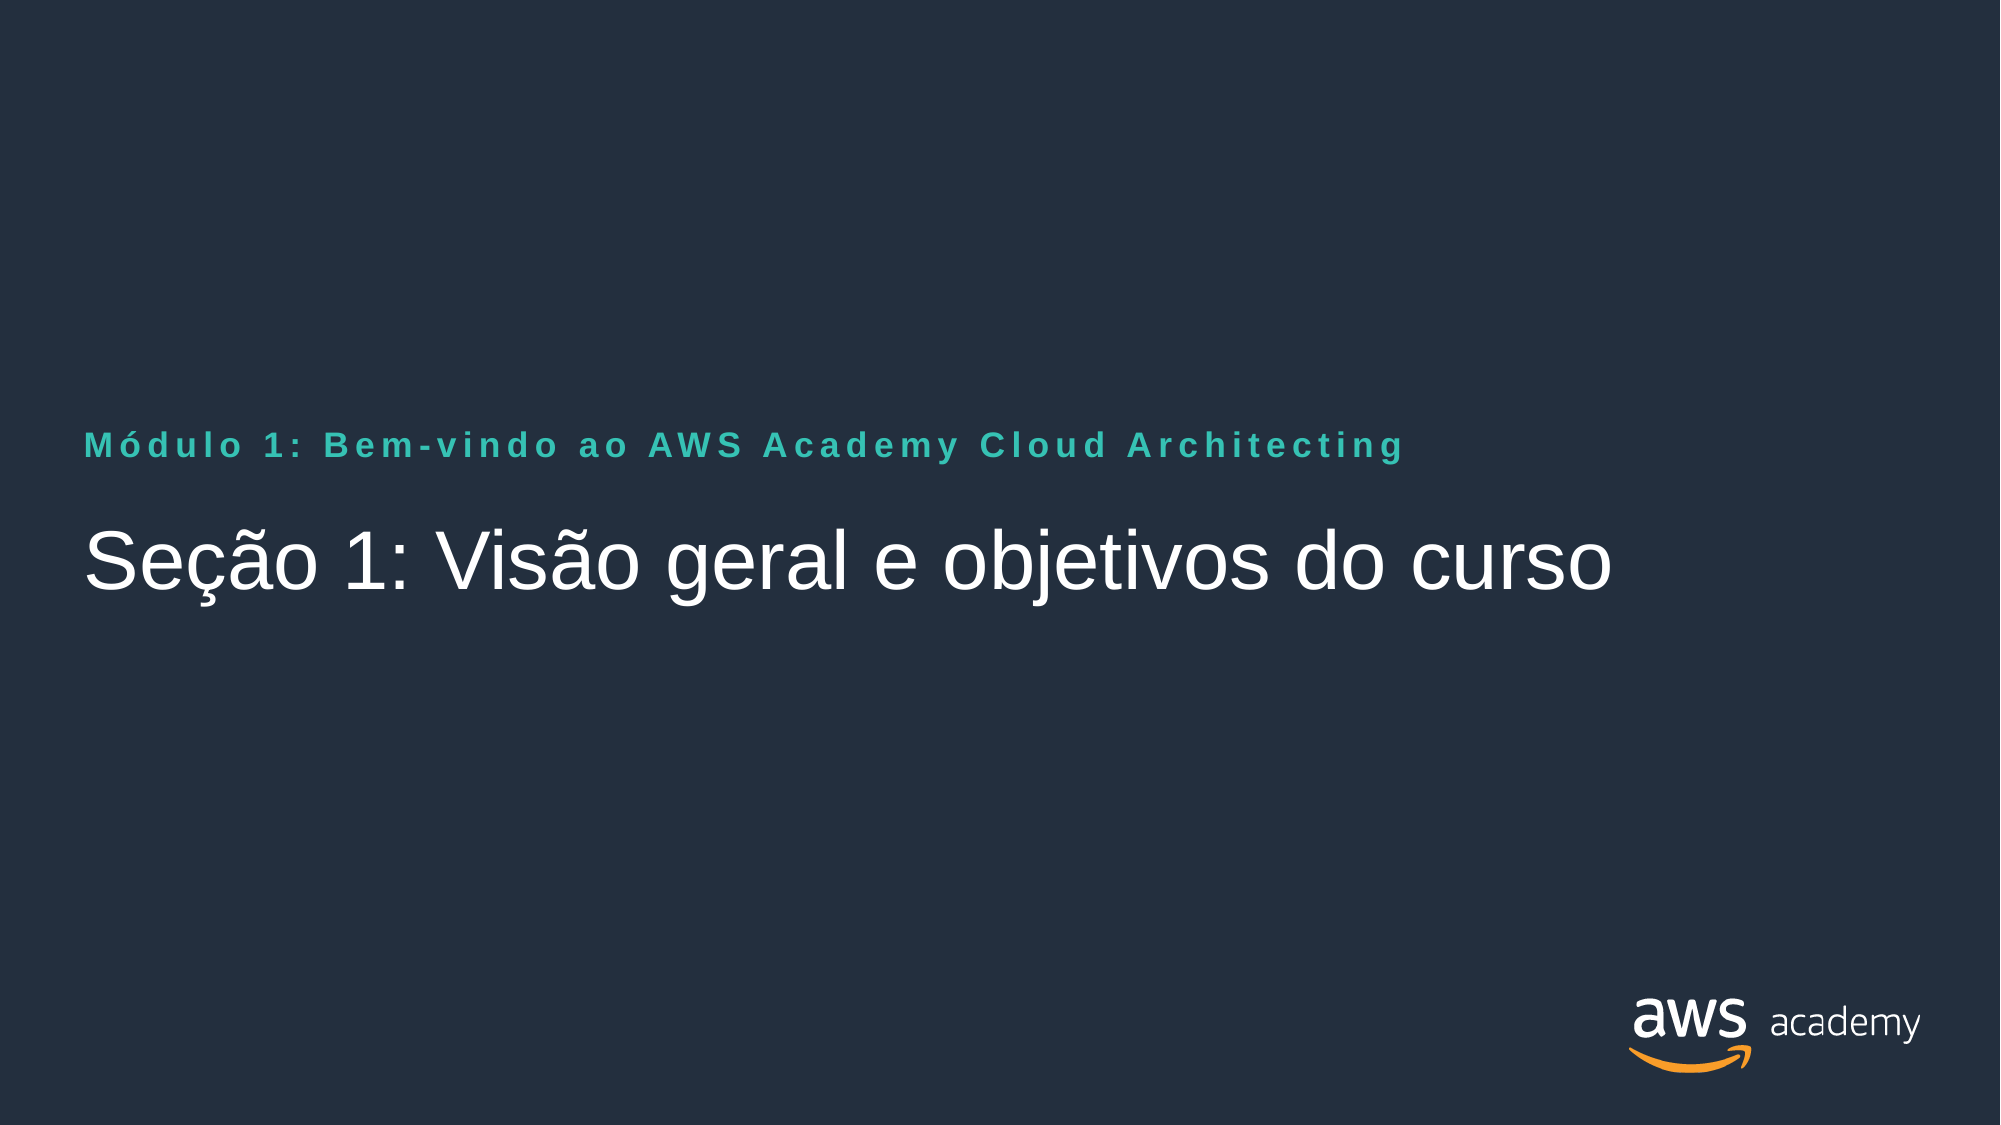

Módulo 1: Bem-vindo ao AWS Academy Cloud Architecting
# Seção 1: Visão geral e objetivos do curso